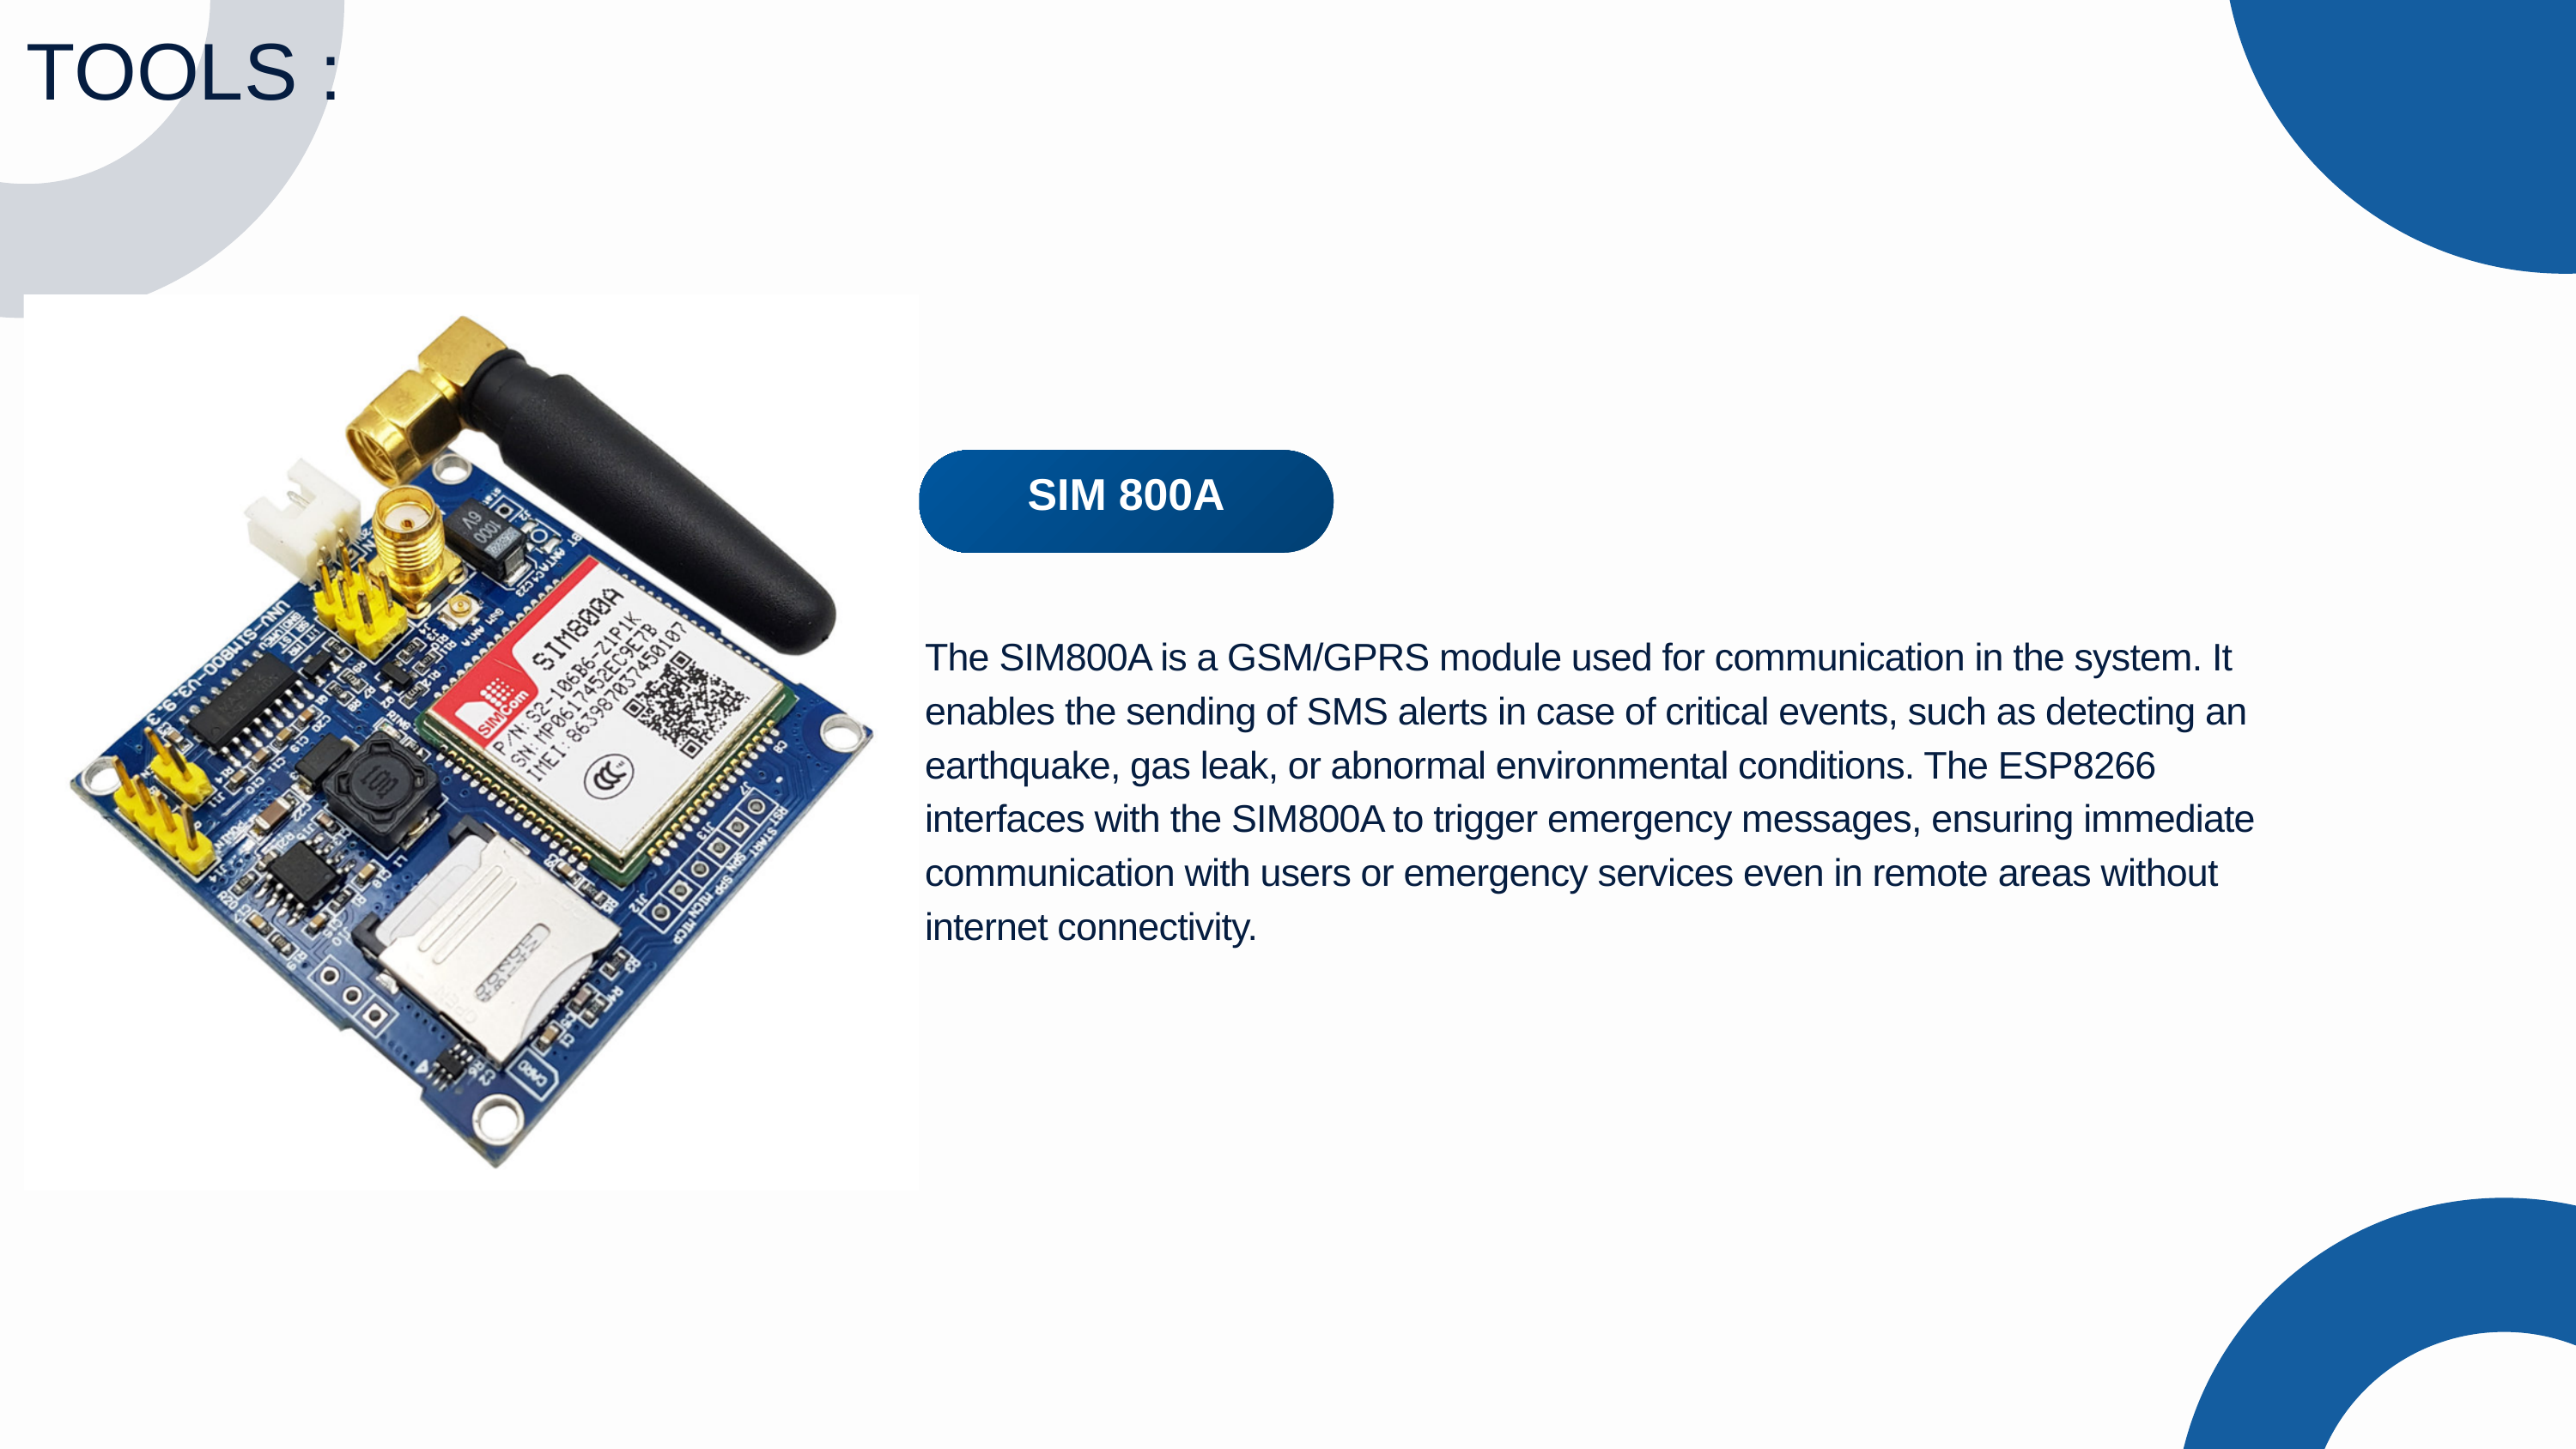

TOOLS :

SIM 800A
The SIM800A is a GSM/GPRS module used for communication in the system. It enables the sending of SMS alerts in case of critical events, such as detecting an earthquake, gas leak, or abnormal environmental conditions. The ESP8266 interfaces with the SIM800A to trigger emergency messages, ensuring immediate communication with users or emergency services even in remote areas without internet connectivity.